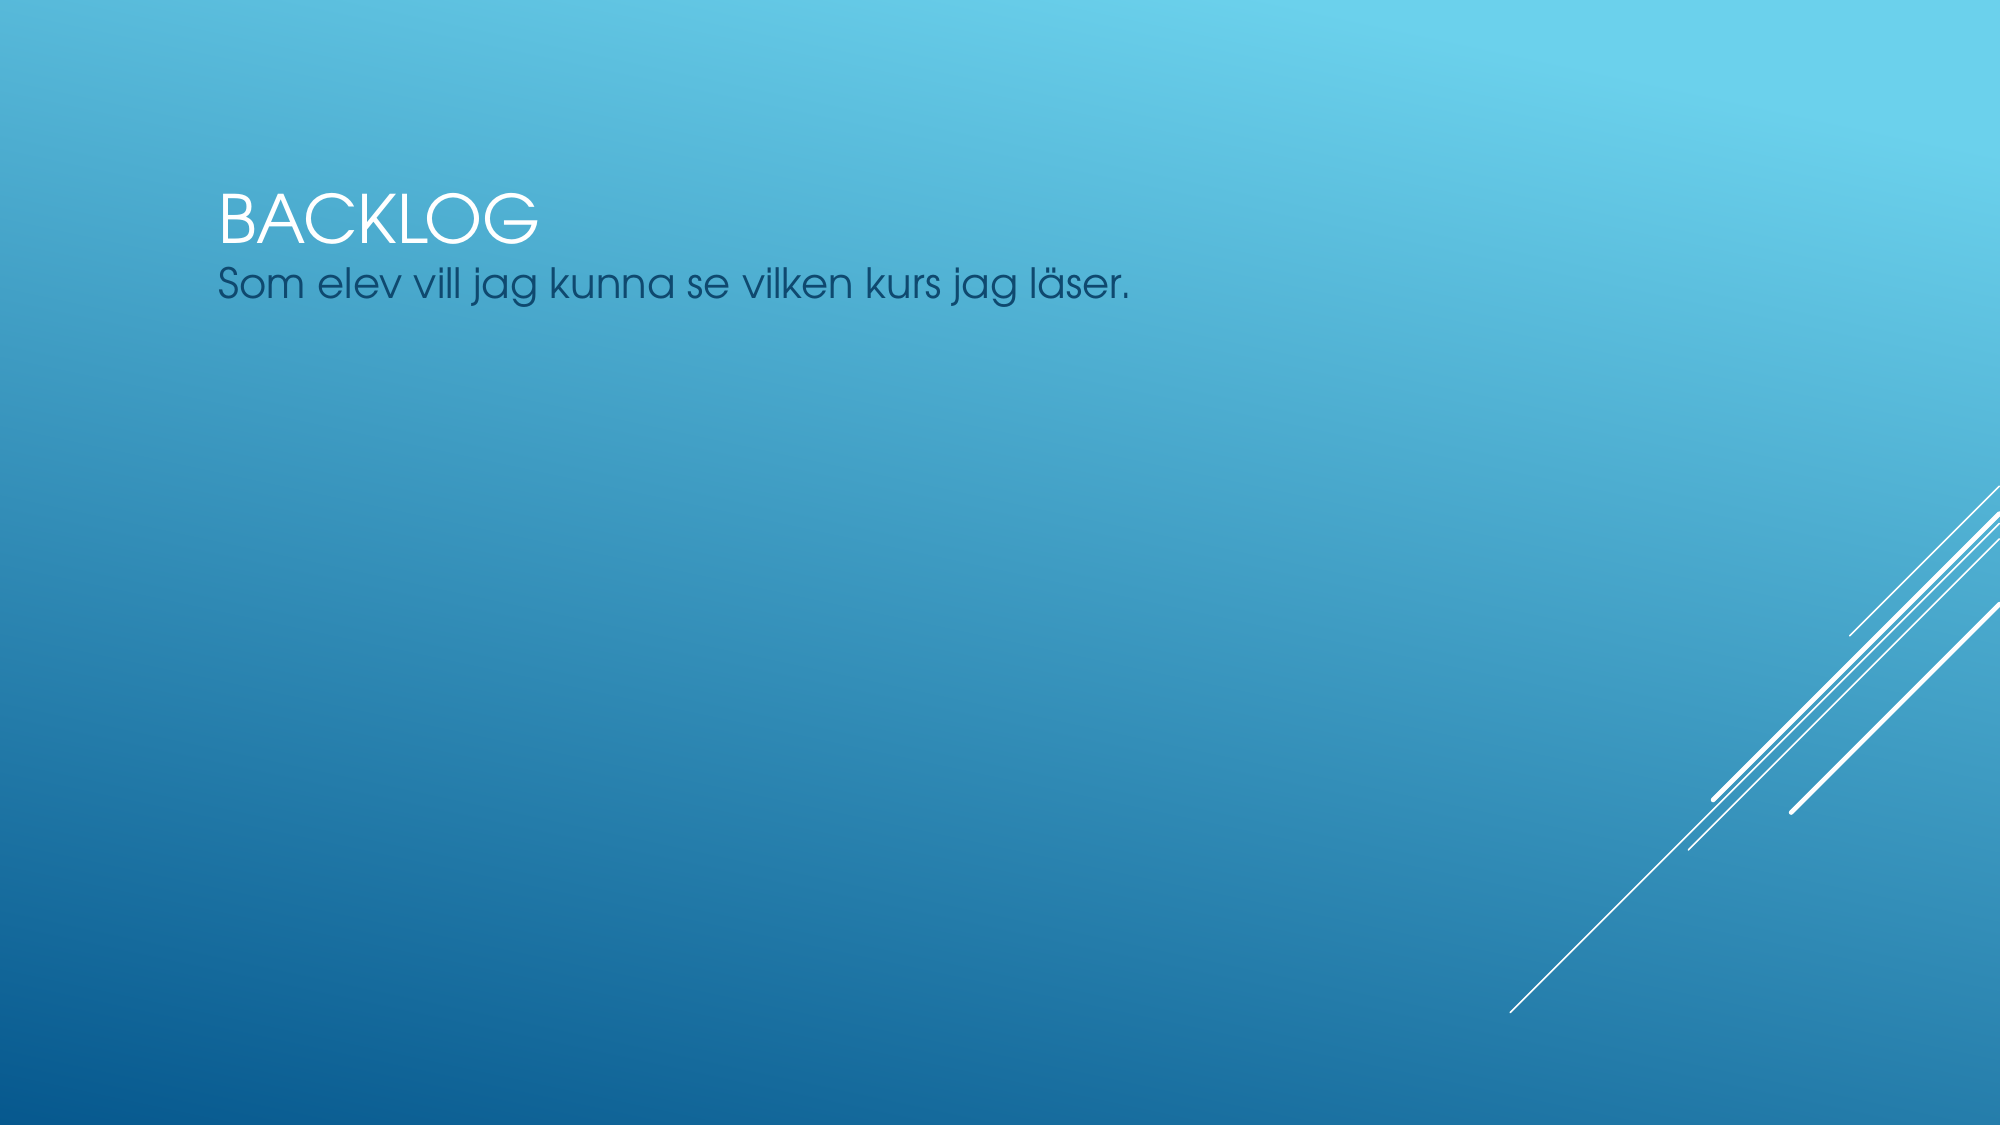

BACKLOG
Som elev vill jag kunna se vilken kurs jag läser.